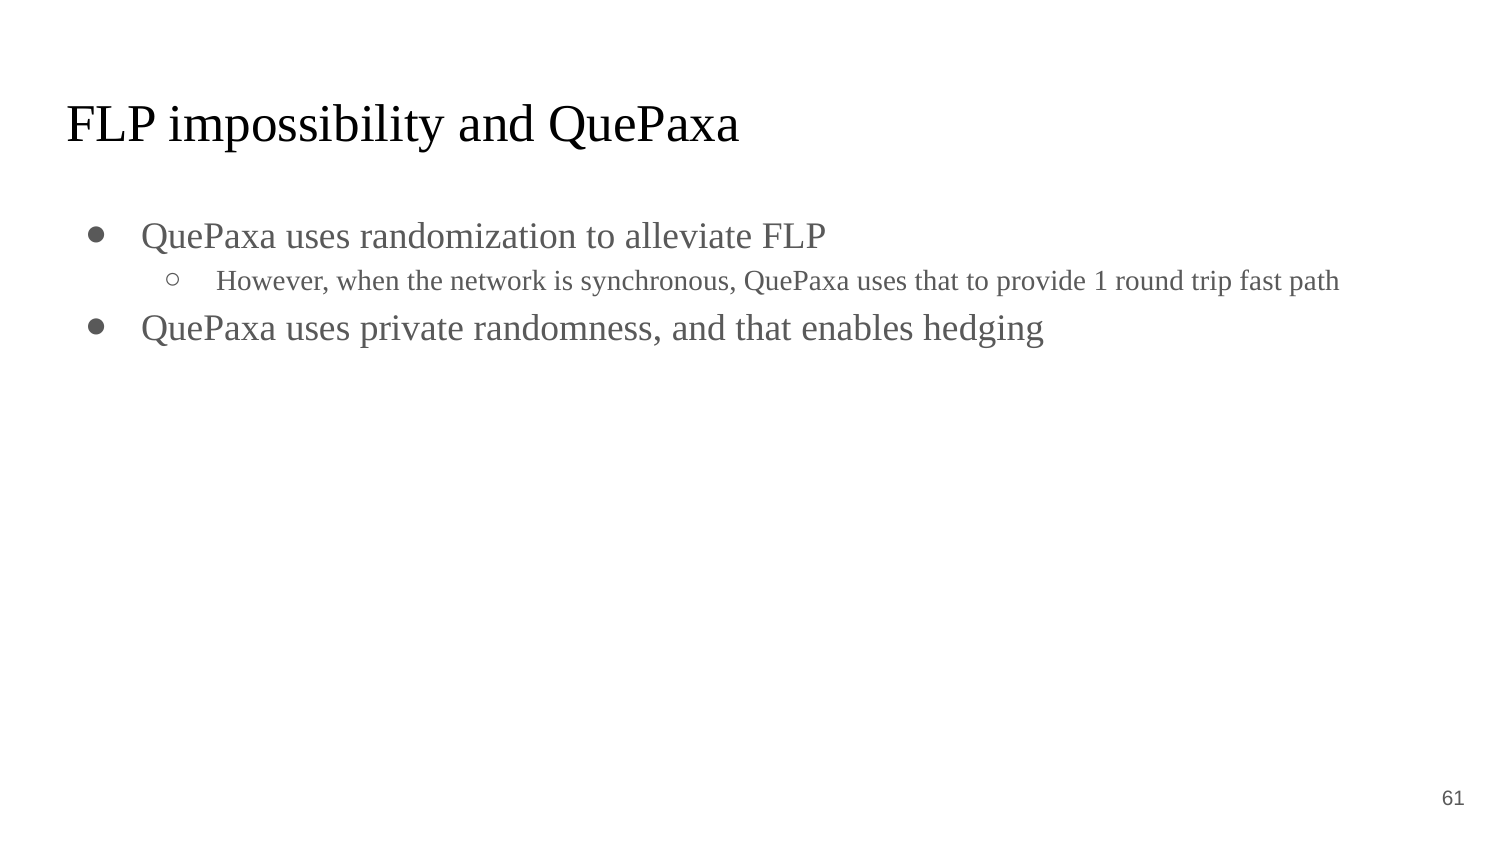

# FLP impossibility and QuePaxa
QuePaxa uses randomization to alleviate FLP
However, when the network is synchronous, QuePaxa uses that to provide 1 round trip fast path
QuePaxa uses private randomness, and that enables hedging
61